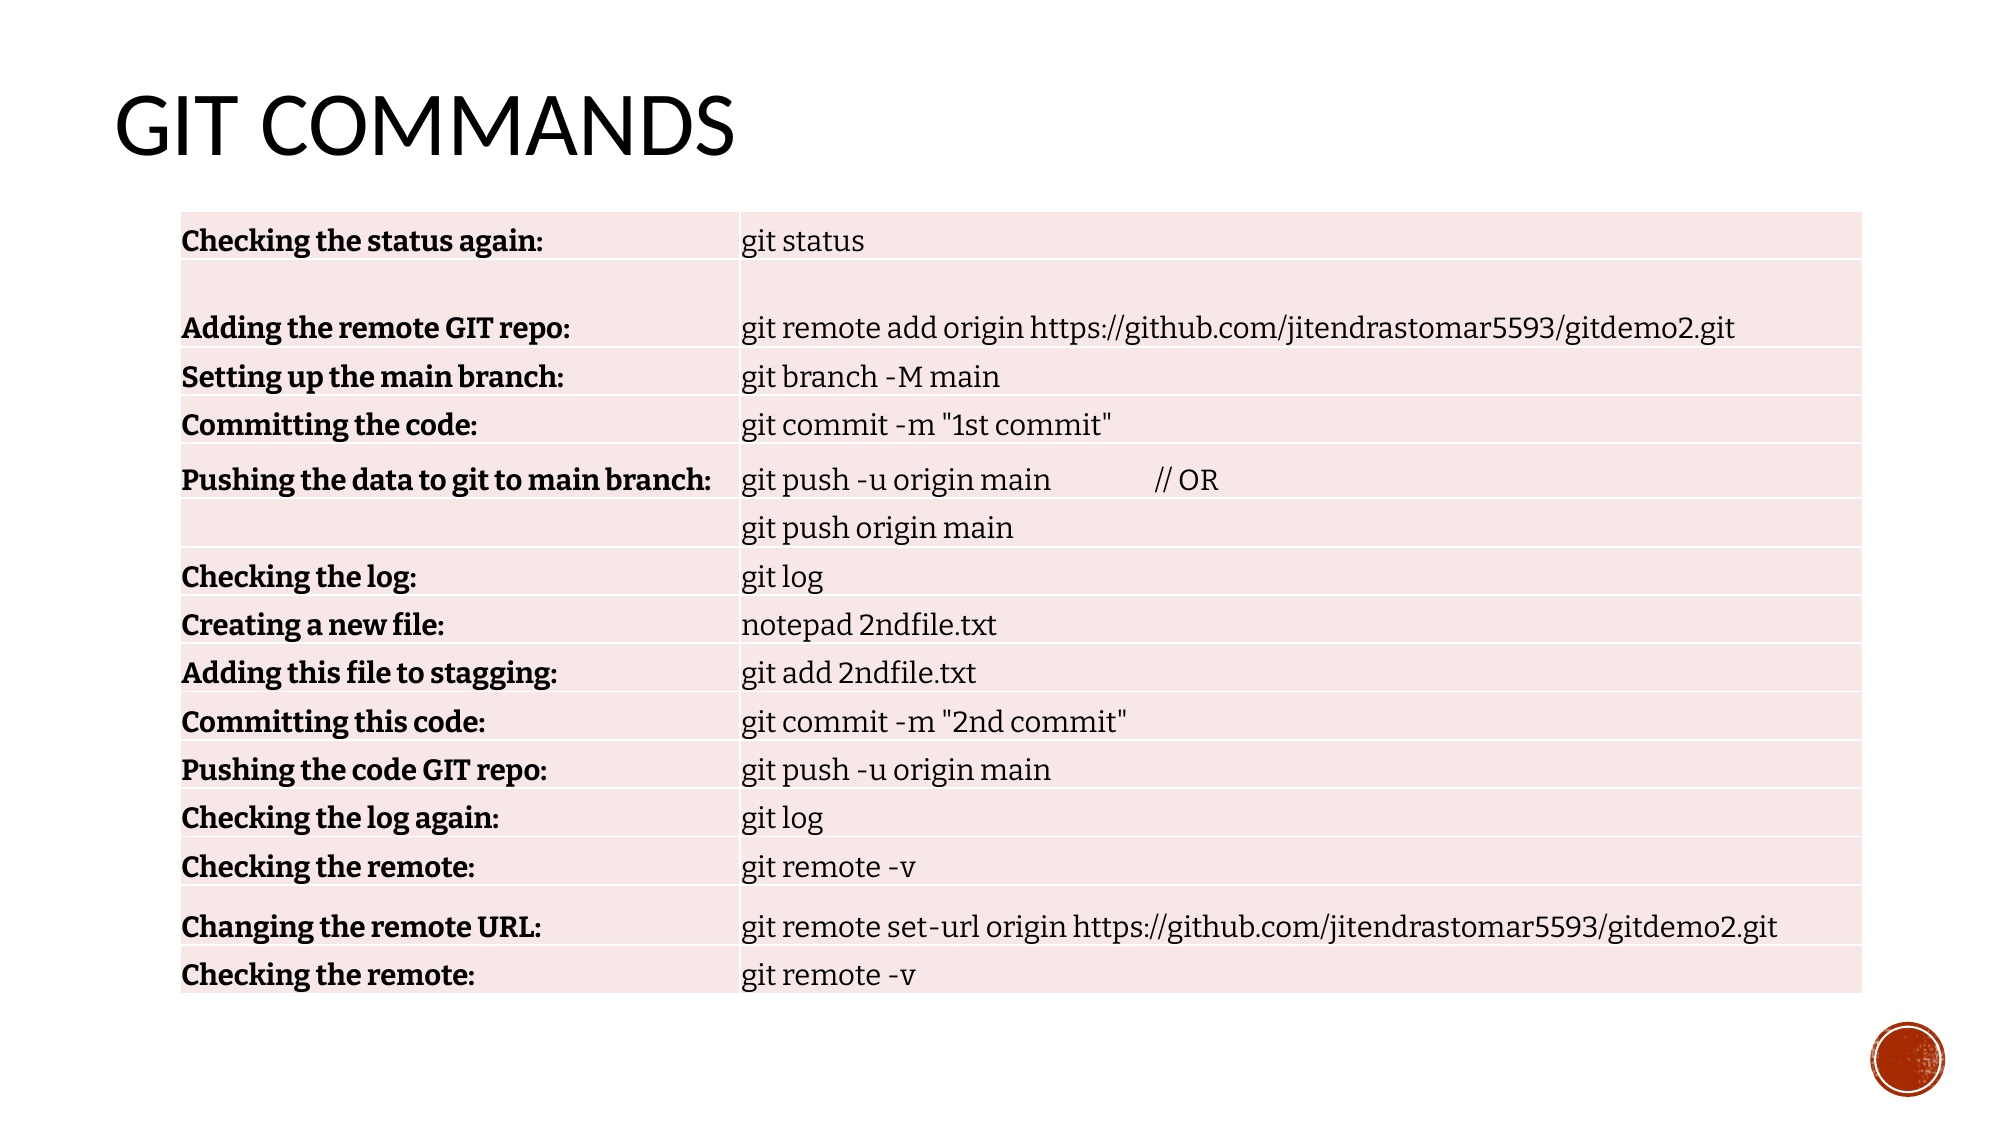

# Git Commands
| Checking the status again: | git status |
| --- | --- |
| Adding the remote GIT repo: | git remote add origin https://github.com/jitendrastomar5593/gitdemo2.git |
| Setting up the main branch: | git branch -M main |
| Committing the code: | git commit -m "1st commit" |
| Pushing the data to git to main branch: | git push -u origin main // OR |
|  | git push origin main |
| Checking the log: | git log |
| Creating a new file: | notepad 2ndfile.txt |
| Adding this file to stagging: | git add 2ndfile.txt |
| Committing this code: | git commit -m "2nd commit" |
| Pushing the code GIT repo: | git push -u origin main |
| Checking the log again: | git log |
| Checking the remote: | git remote -v |
| Changing the remote URL: | git remote set-url origin https://github.com/jitendrastomar5593/gitdemo2.git |
| Checking the remote: | git remote -v |